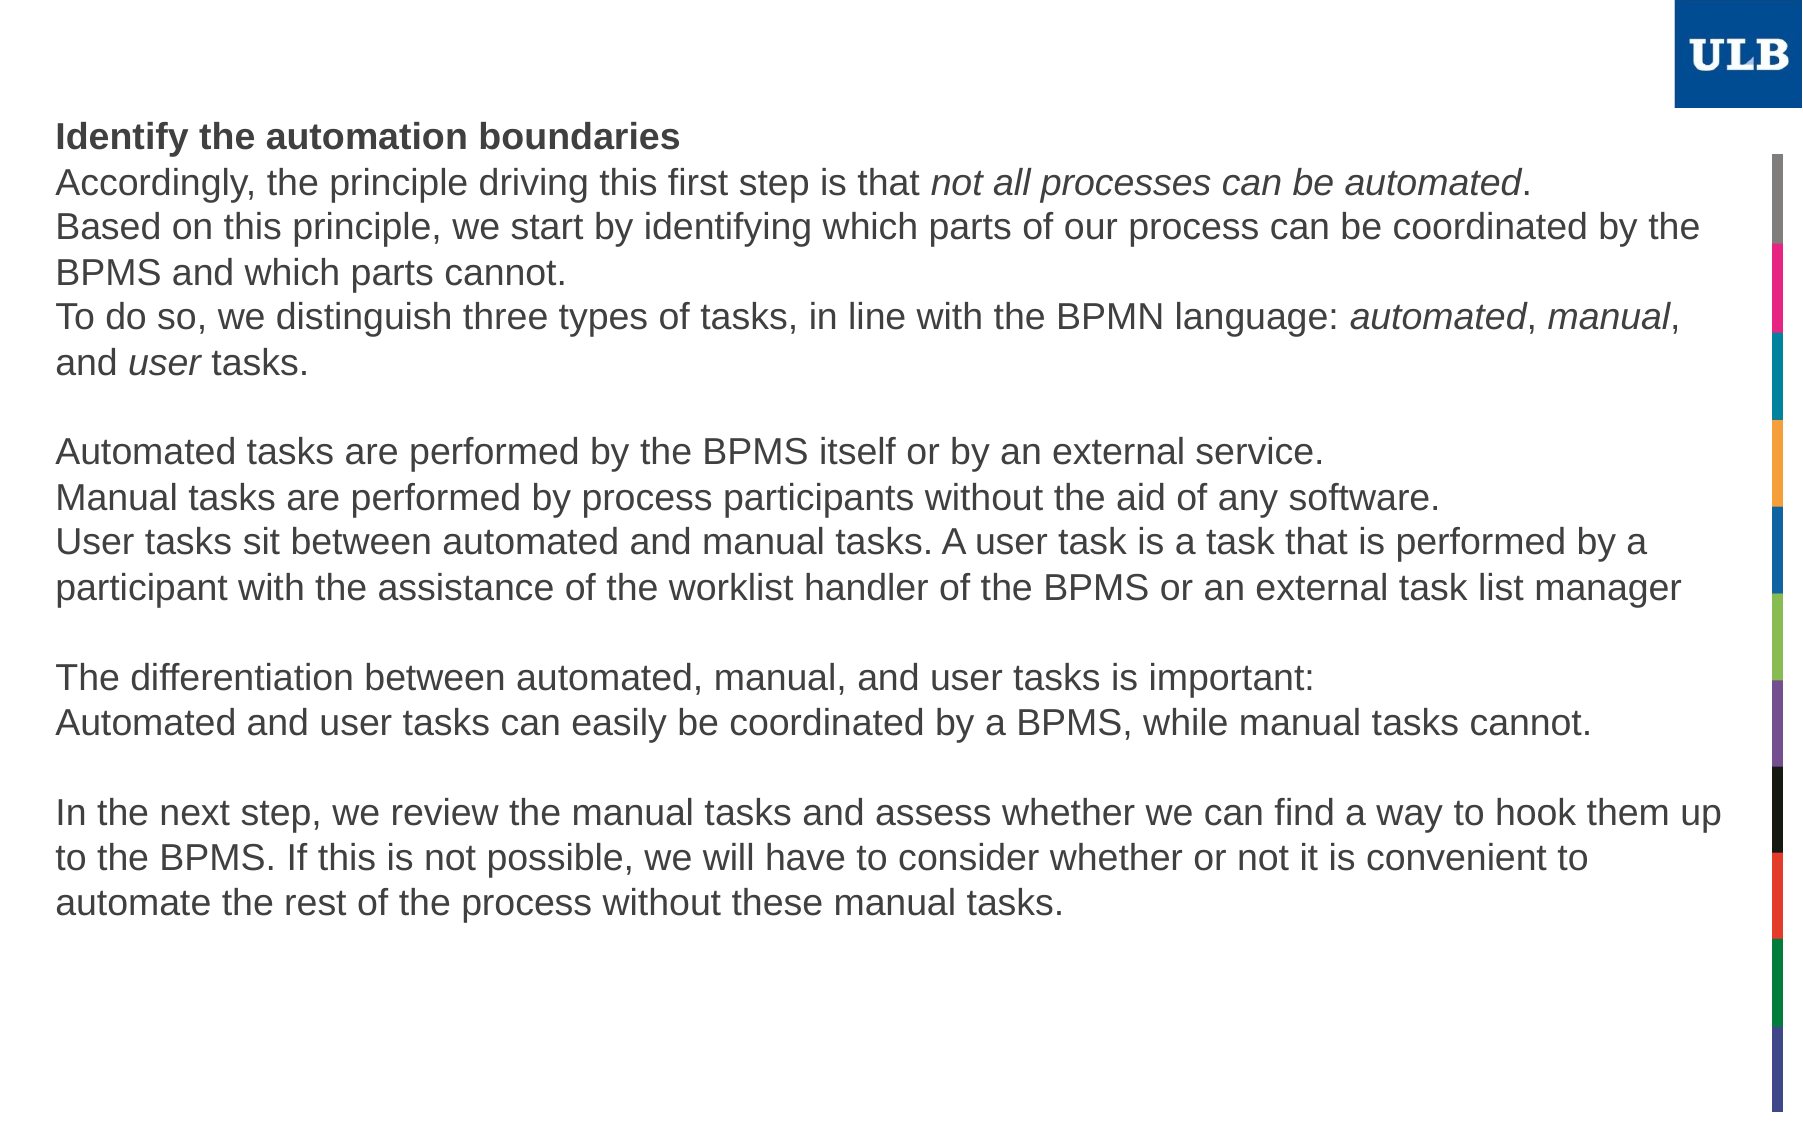

Identify the automation boundaries
Accordingly, the principle driving this first step is that not all processes can be automated.
Based on this principle, we start by identifying which parts of our process can be coordinated by the BPMS and which parts cannot.
To do so, we distinguish three types of tasks, in line with the BPMN language: automated, manual, and user tasks.

Automated tasks are performed by the BPMS itself or by an external service.
Manual tasks are performed by process participants without the aid of any software.
User tasks sit between automated and manual tasks. A user task is a task that is performed by a participant with the assistance of the worklist handler of the BPMS or an external task list manager

The differentiation between automated, manual, and user tasks is important:
Automated and user tasks can easily be coordinated by a BPMS, while manual tasks cannot.

In the next step, we review the manual tasks and assess whether we can find a way to hook them up
to the BPMS. If this is not possible, we will have to consider whether or not it is convenient to automate the rest of the process without these manual tasks.